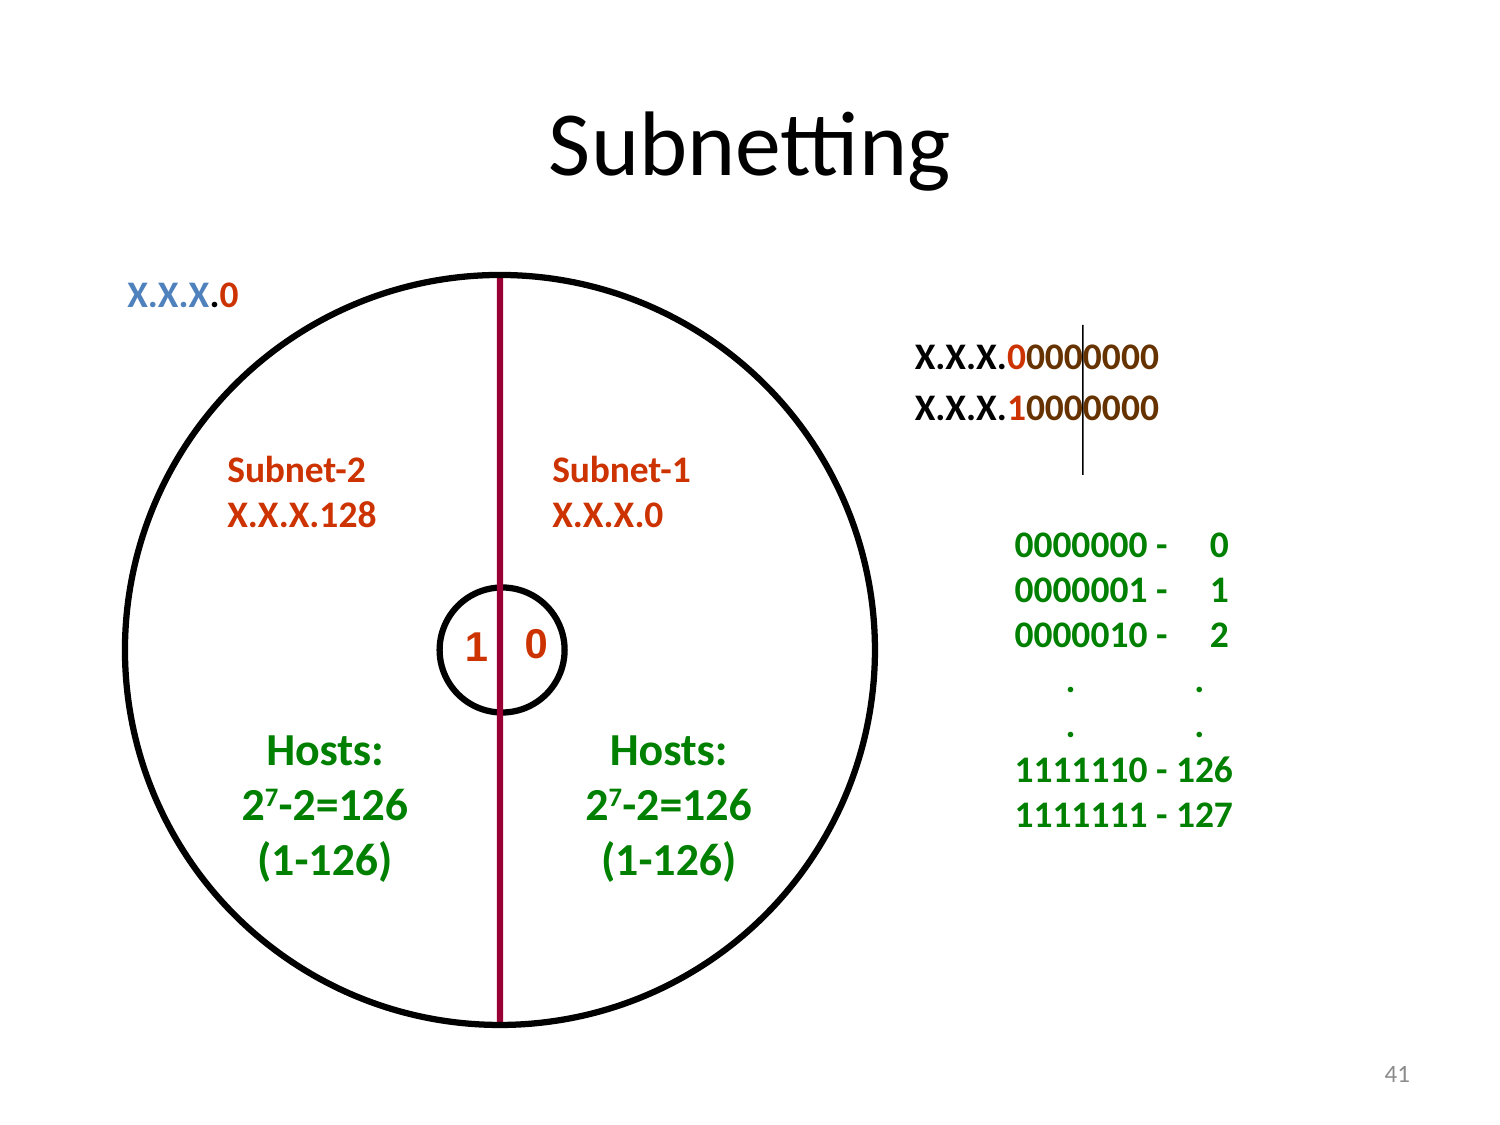

# Subnetting
X.X.X.0

X.X.X.00000000
X.X.X.10000000

0
1
Subnet-2 X.X.X.128
Subnet-1 X.X.X.0
0000000 -     0
0000001 -     1
0000010 -     2
      .              .
      .              .
1111110 - 126
1111111 - 127
Hosts:
27-2=126
(1-126)
Hosts:
27-2=126
(1-126)
41